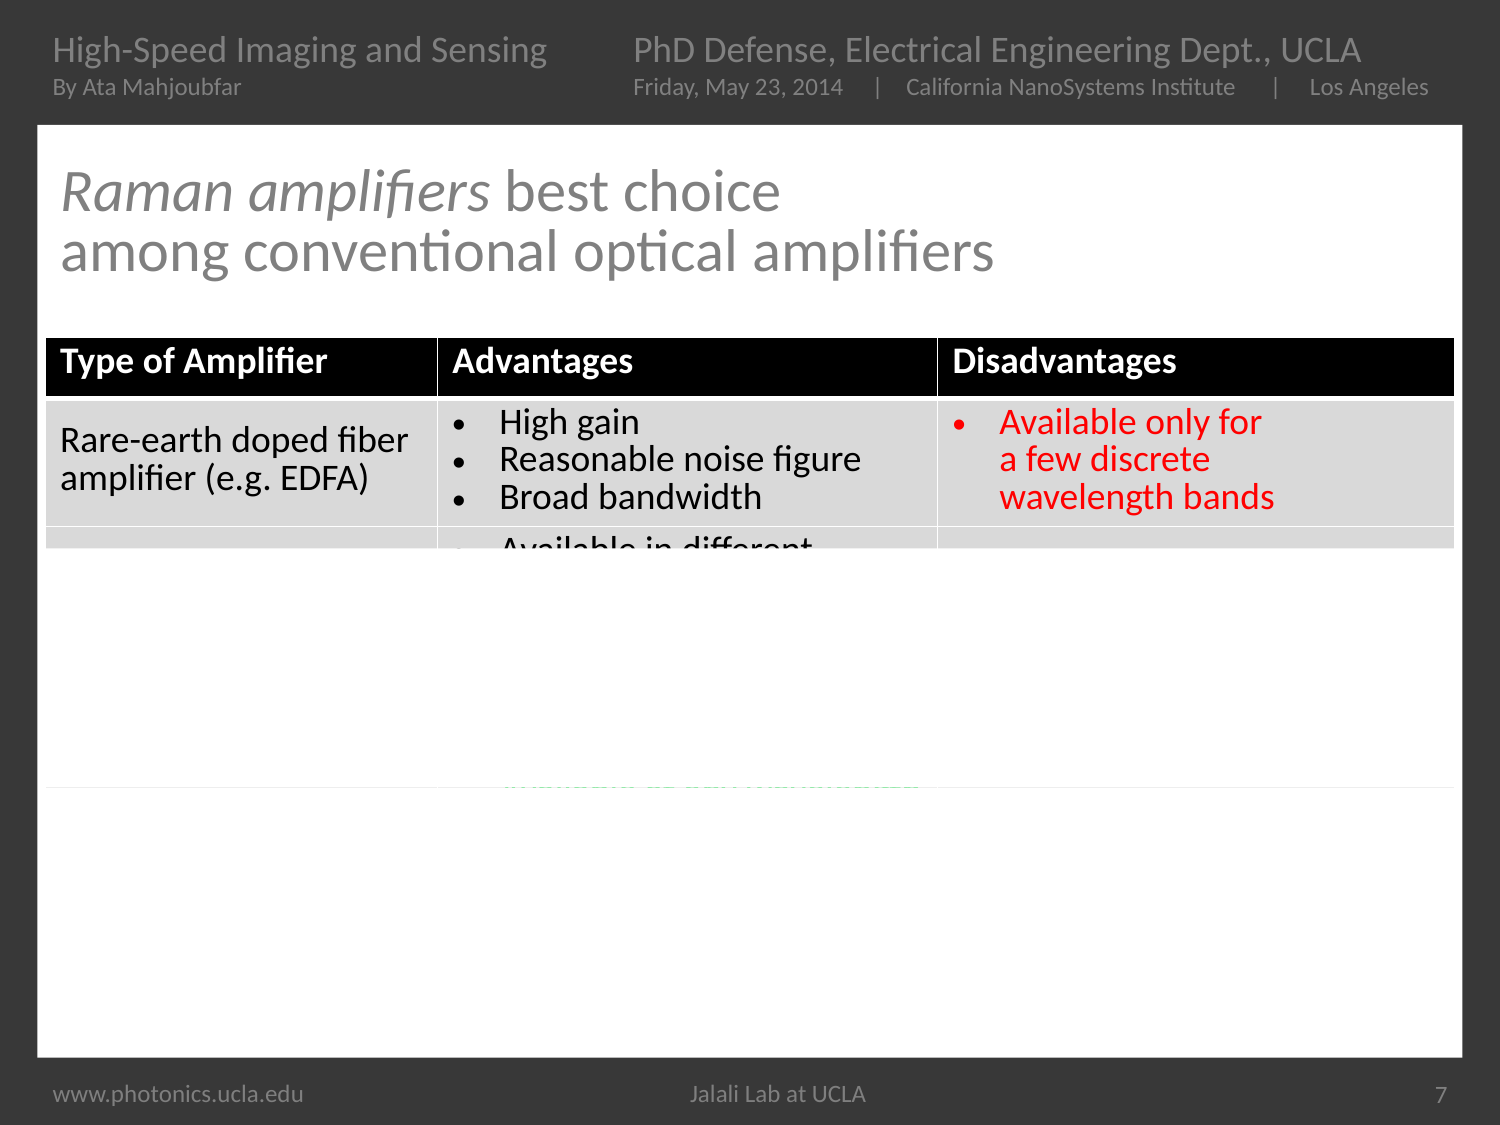

# Raman amplifiers best choice among conventional optical amplifiers
| Type of Amplifier | Advantages | Disadvantages |
| --- | --- | --- |
| Rare-earth doped fiber amplifier (e.g. EDFA) | High gain Reasonable noise figure Broad bandwidth | Available only for a few discrete wavelength bands |
| Semiconductor optical amplifier (SOA) | Available in different wavelength bands Electrically pumped Small size Low cost | Highly nonlinear at high speed High noise figure |
| Raman amplifier | Low noise figure Available at any wavelength as long as a pump is available | High pump power required |

7